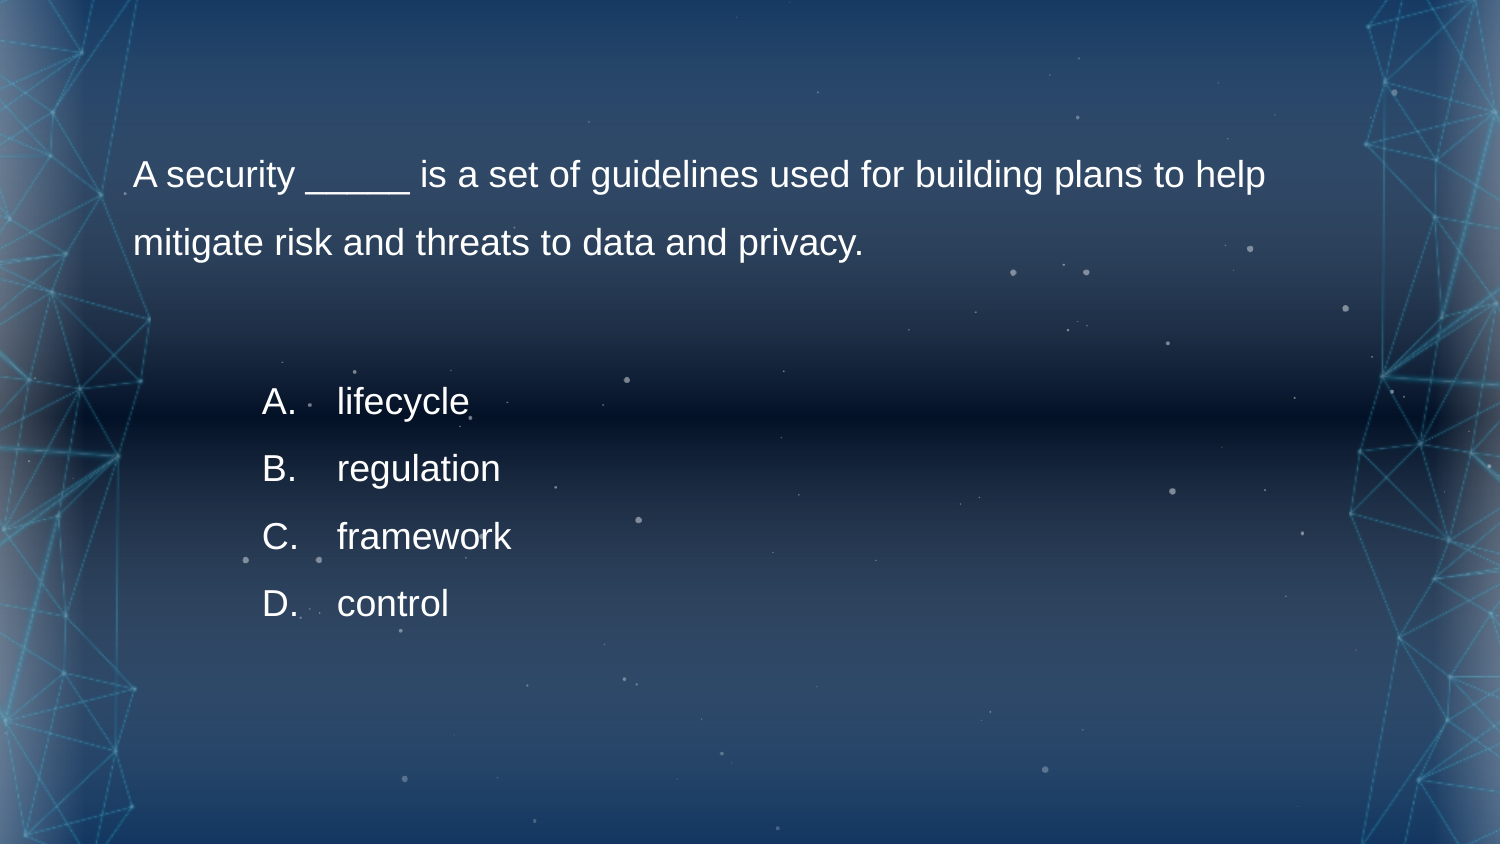

A security _____ is a set of guidelines used for building plans to help mitigate risk and threats to data and privacy.
lifecycle
regulation
framework
control